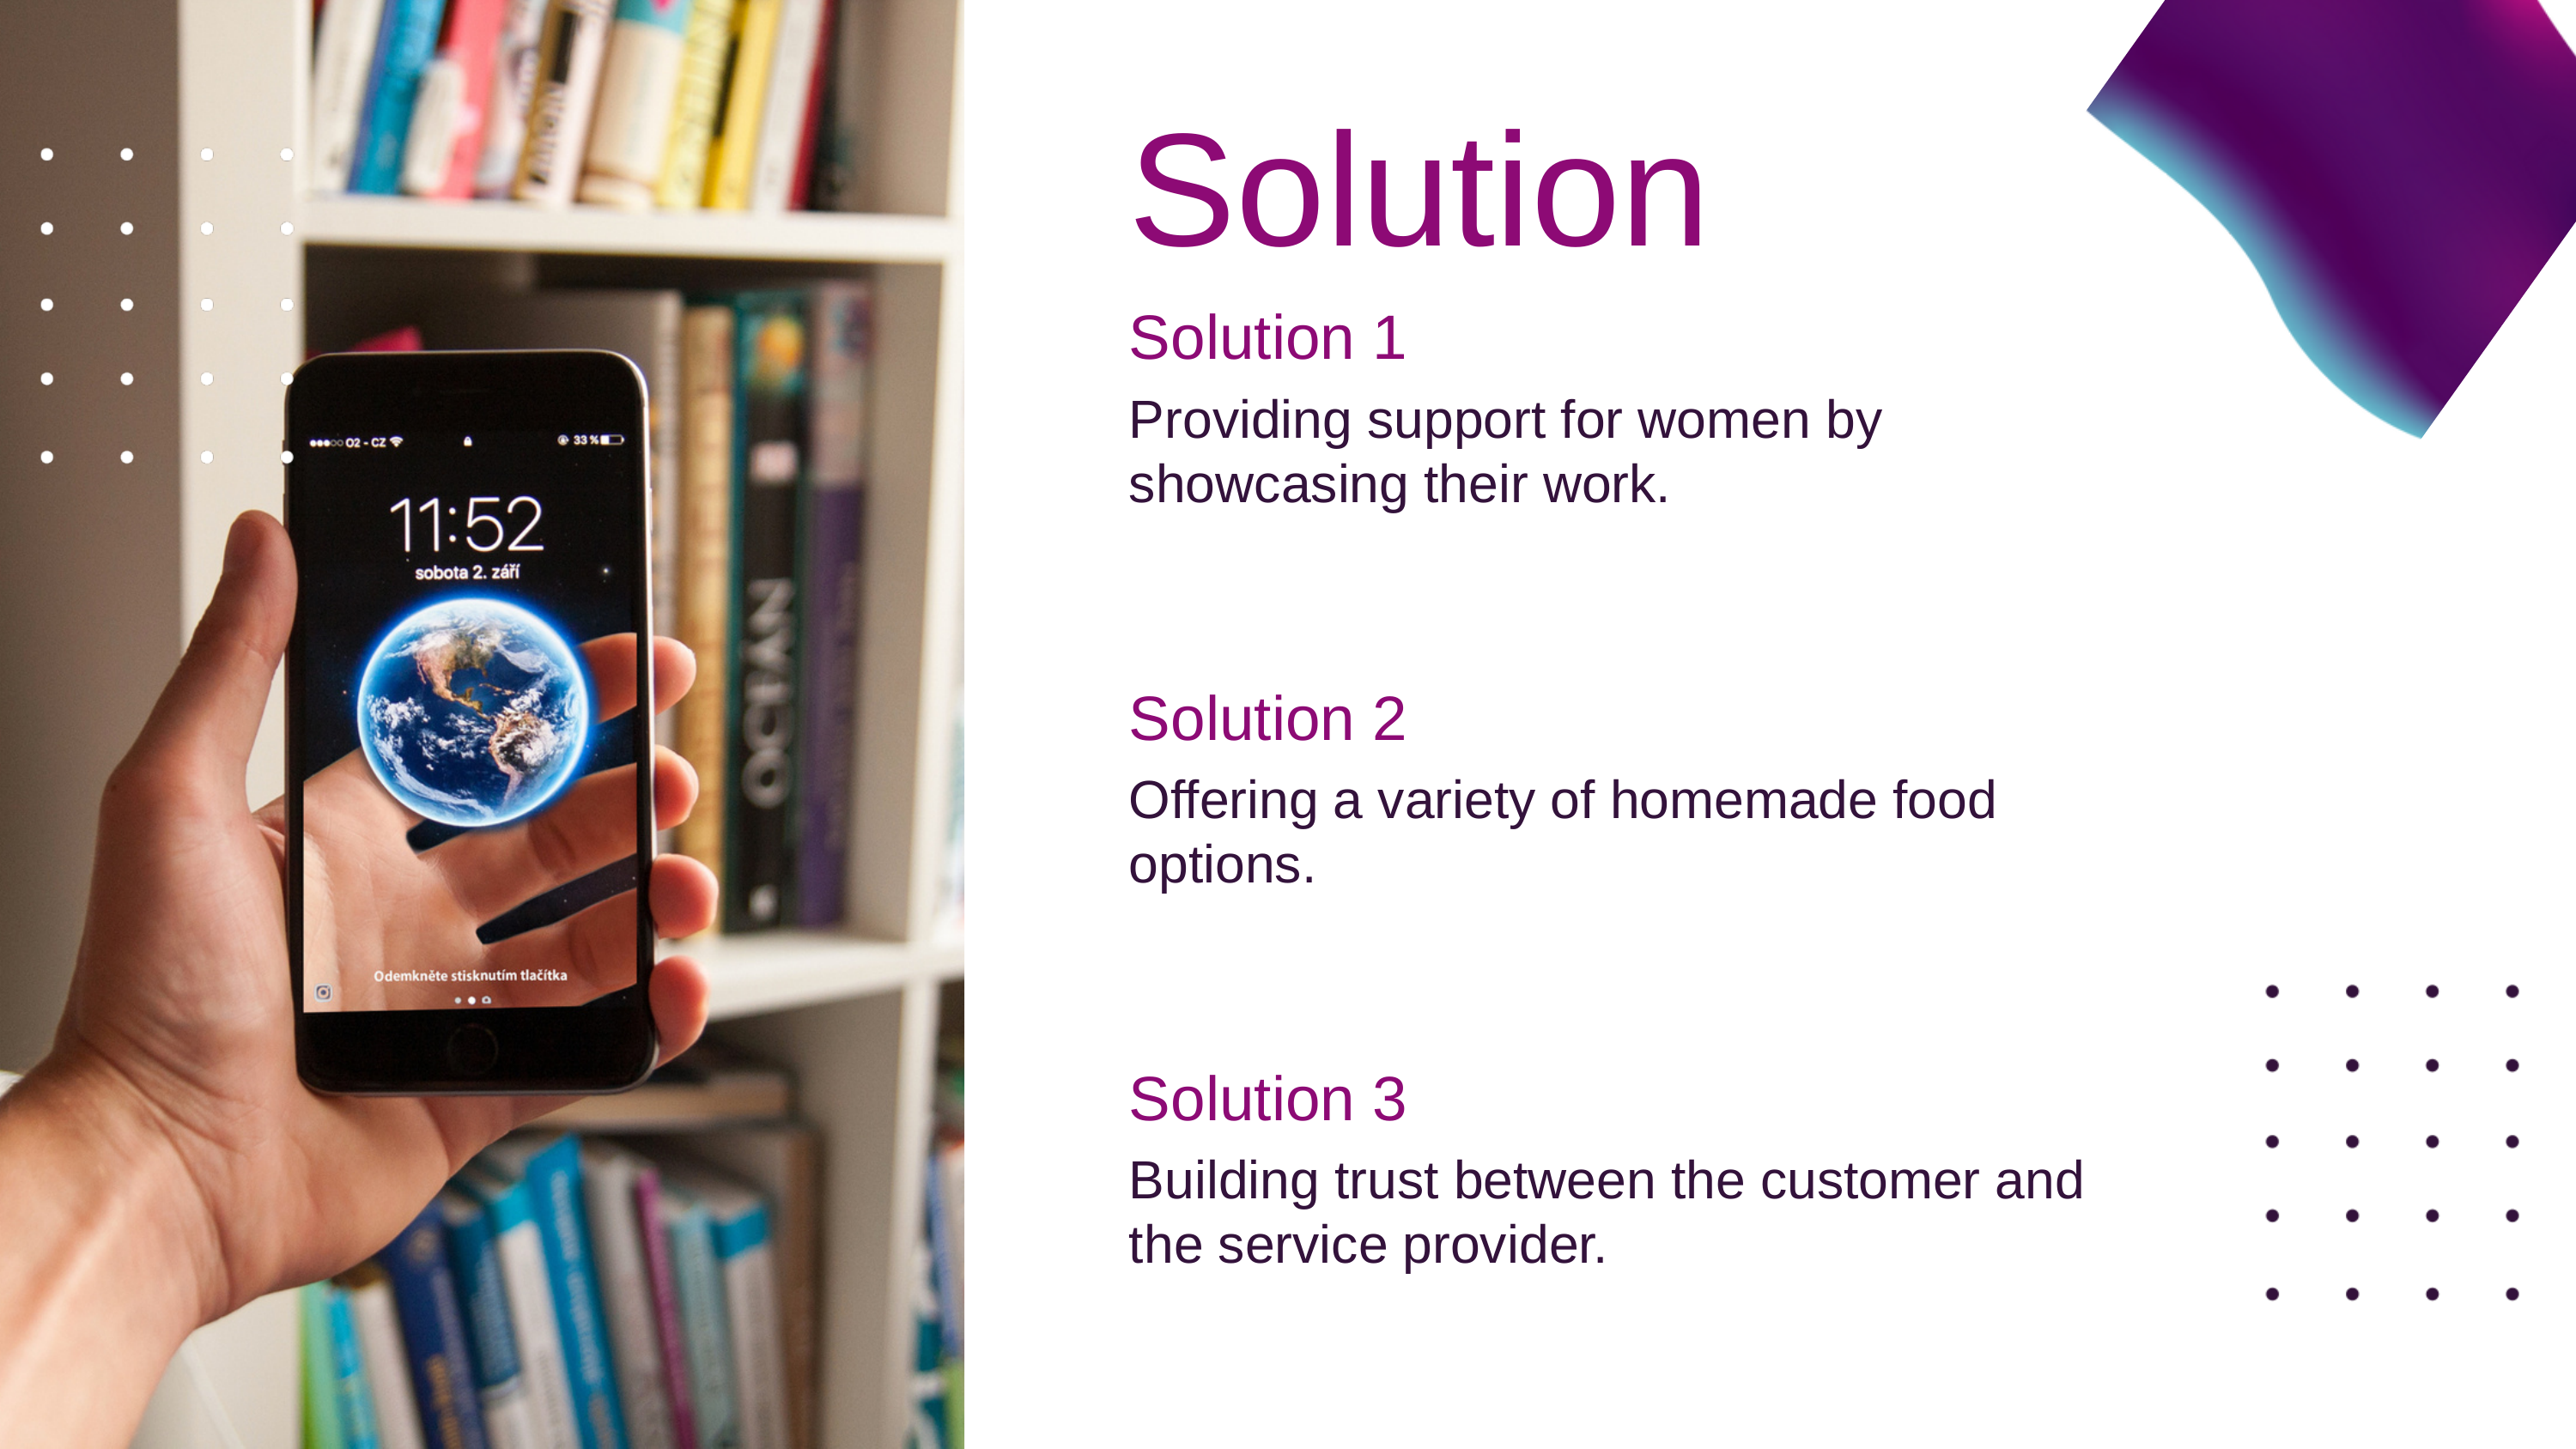

Solution

Solution 1
Providing support for women by showcasing their work.

Solution 2
Offering a variety of homemade food options.

Solution 3
Building trust between the customer and the service provider.